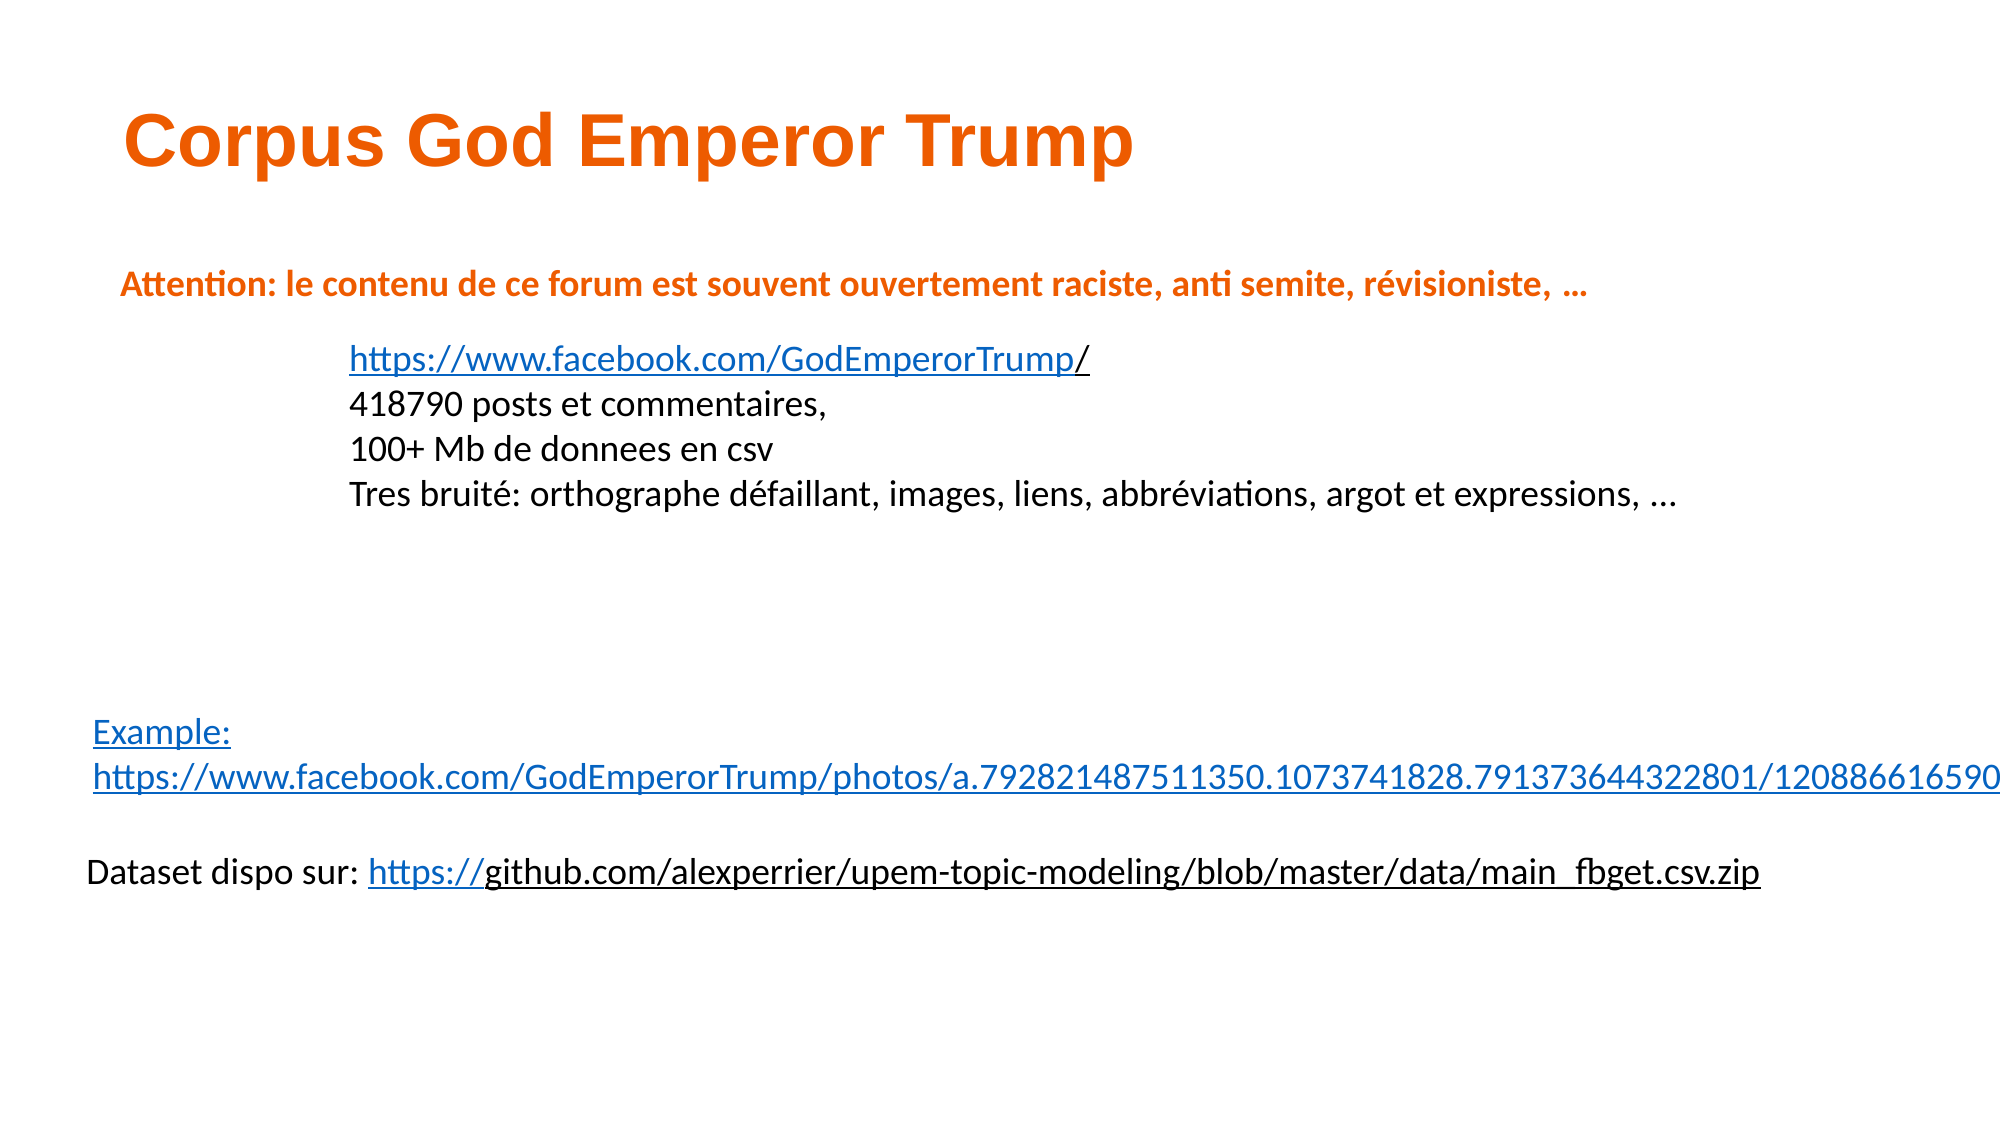

Corpus God Emperor Trump
Attention: le contenu de ce forum est souvent ouvertement raciste, anti semite, révisioniste, …
https://www.facebook.com/GodEmperorTrump/
418790 posts et commentaires,
100+ Mb de donnees en csv
Tres bruité: orthographe défaillant, images, liens, abbréviations, argot et expressions, …

Example:
https://www.facebook.com/GodEmperorTrump/photos/a.792821487511350.1073741828.791373644322801/1208866165906878/?type=3&theater
Dataset dispo sur: https://github.com/alexperrier/upem-topic-modeling/blob/master/data/main_fbget.csv.zip